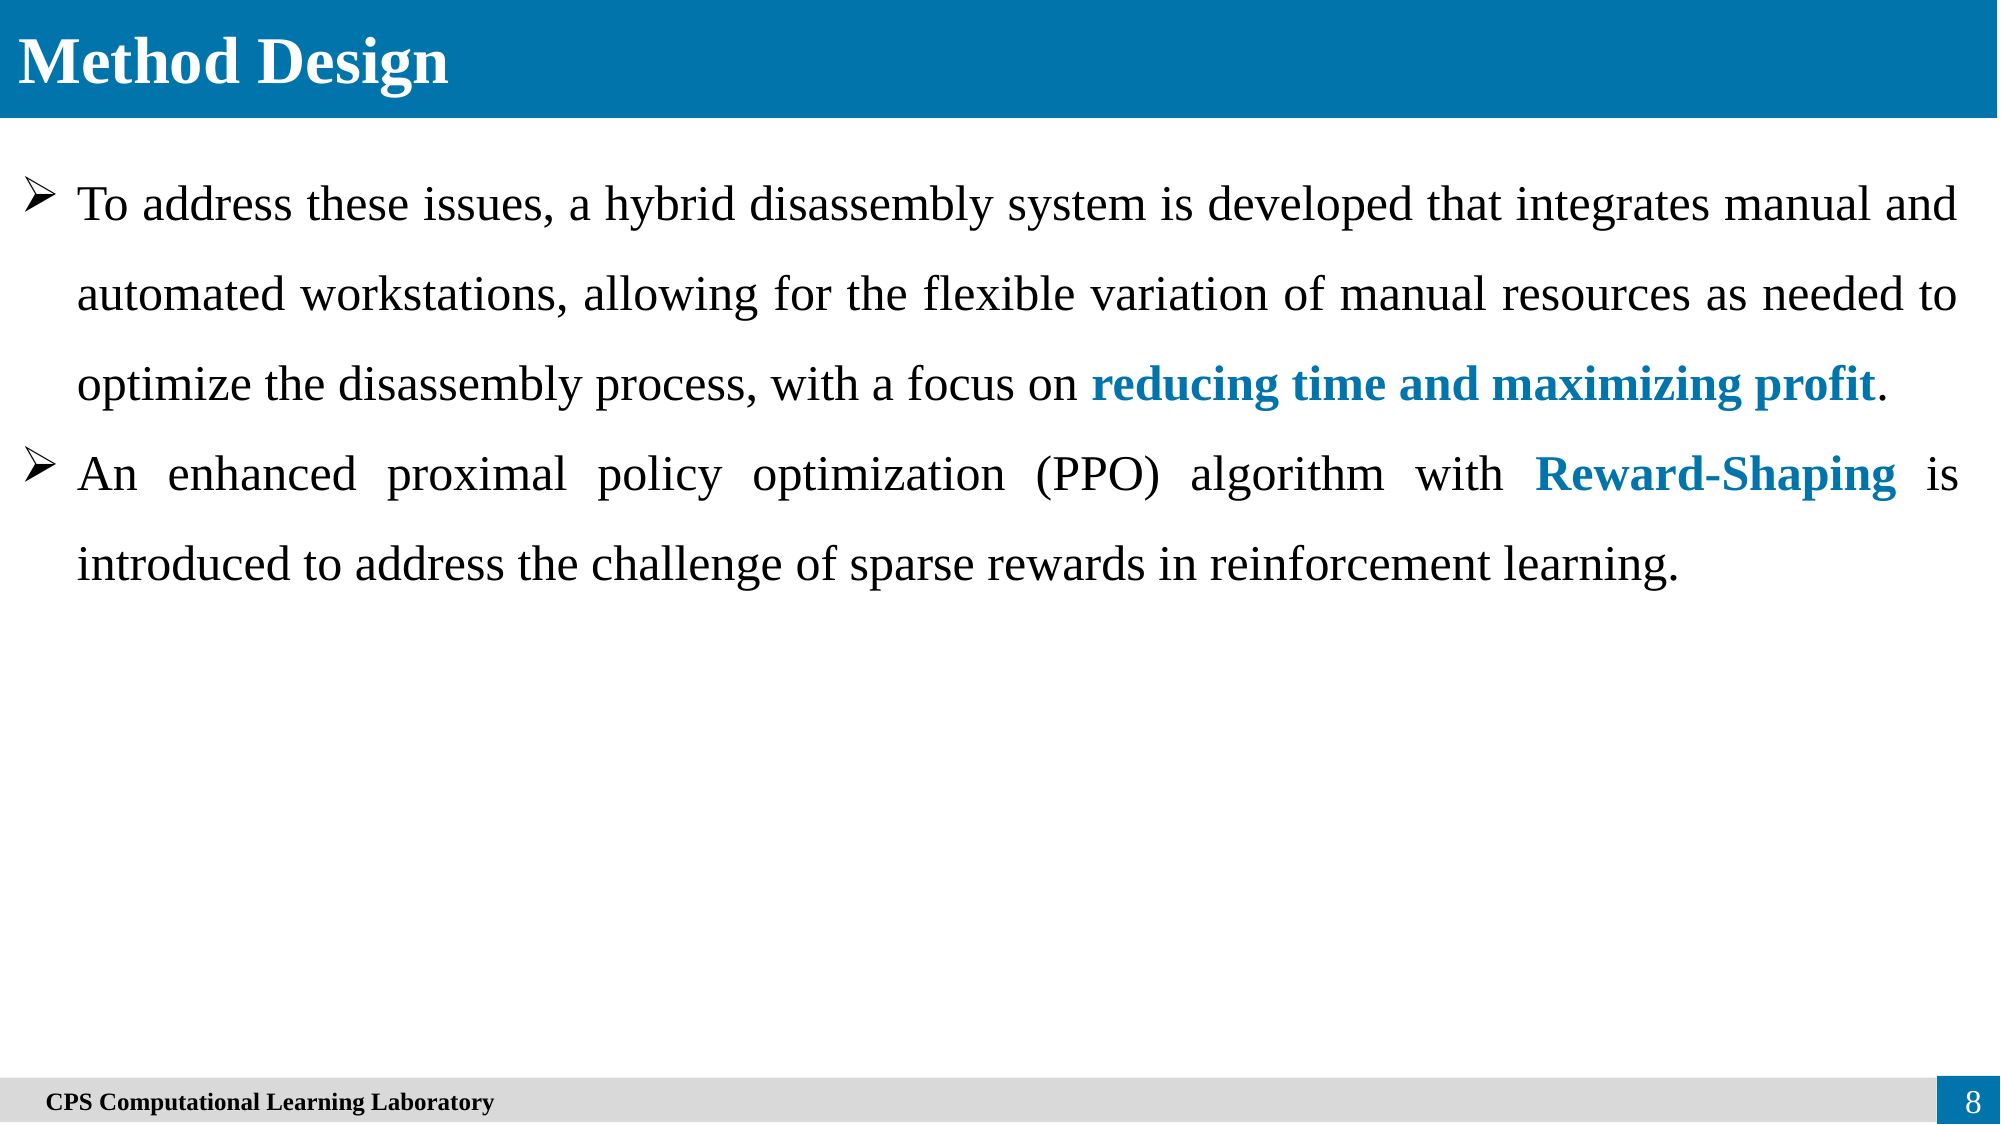

Method Design
To address these issues, a hybrid disassembly system is developed that integrates manual and automated workstations, allowing for the flexible variation of manual resources as needed to optimize the disassembly process, with a focus on reducing time and maximizing profit.
An enhanced proximal policy optimization (PPO) algorithm with Reward-Shaping is introduced to address the challenge of sparse rewards in reinforcement learning.

8
　CPS Computational Learning Laboratory